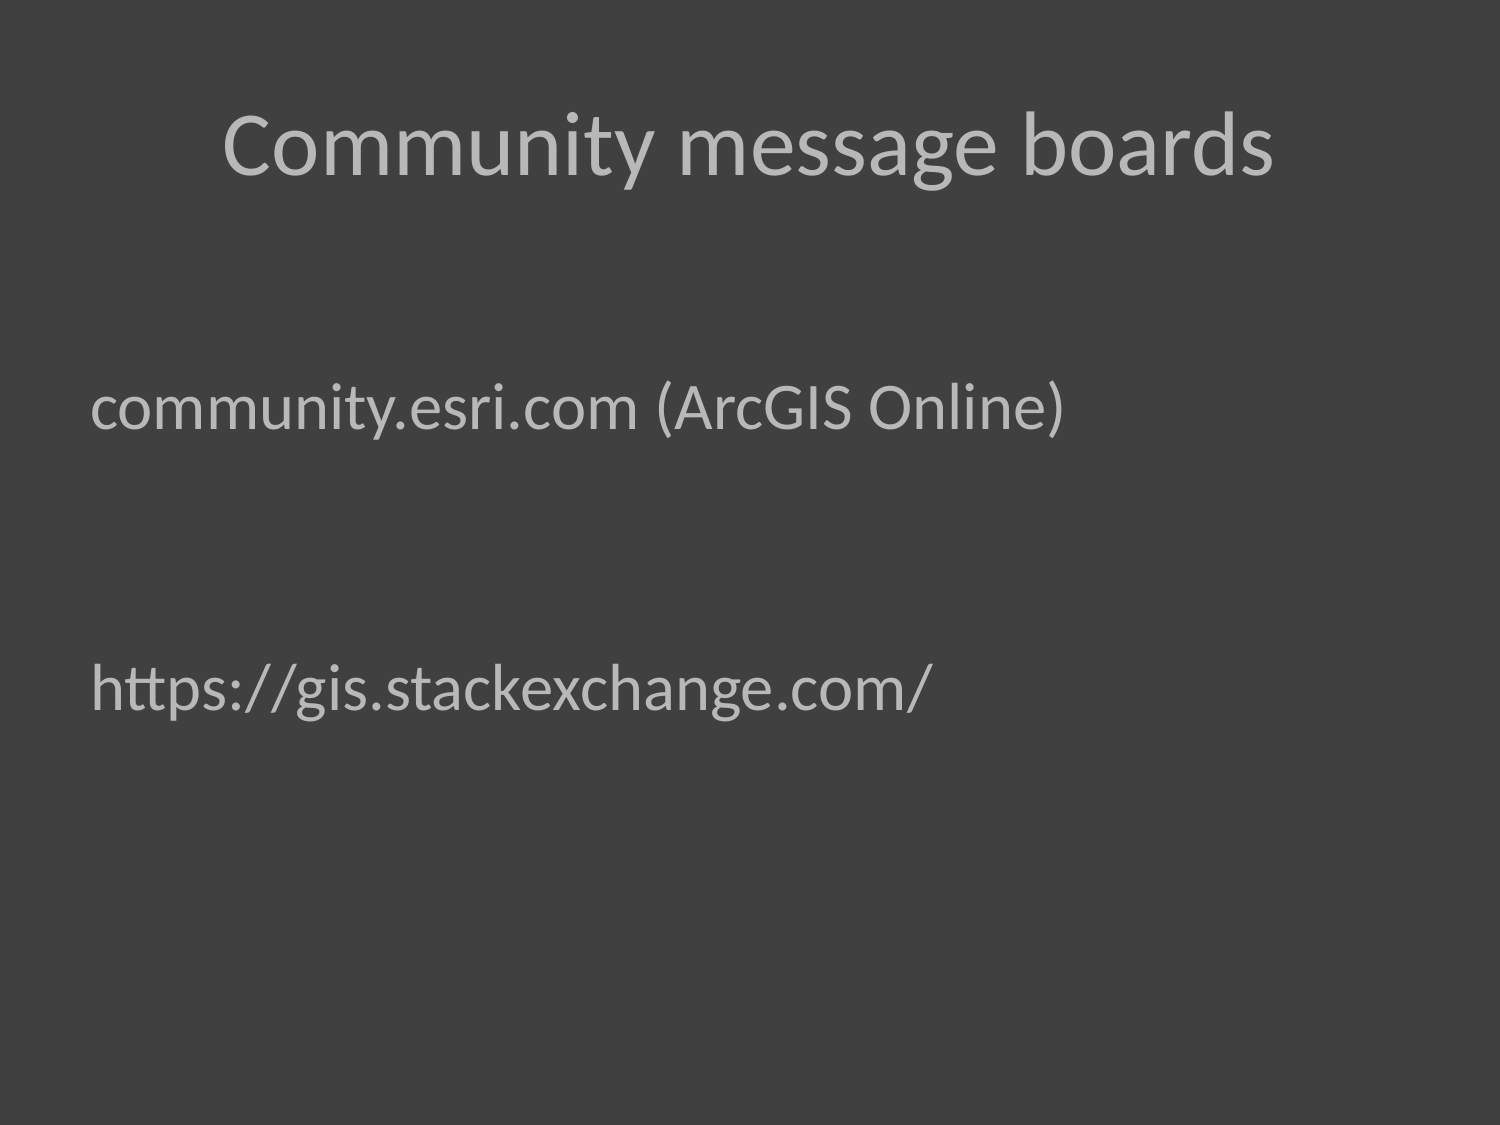

# Community message boards

community.esri.com (ArcGIS Online)

https://gis.stackexchange.com/